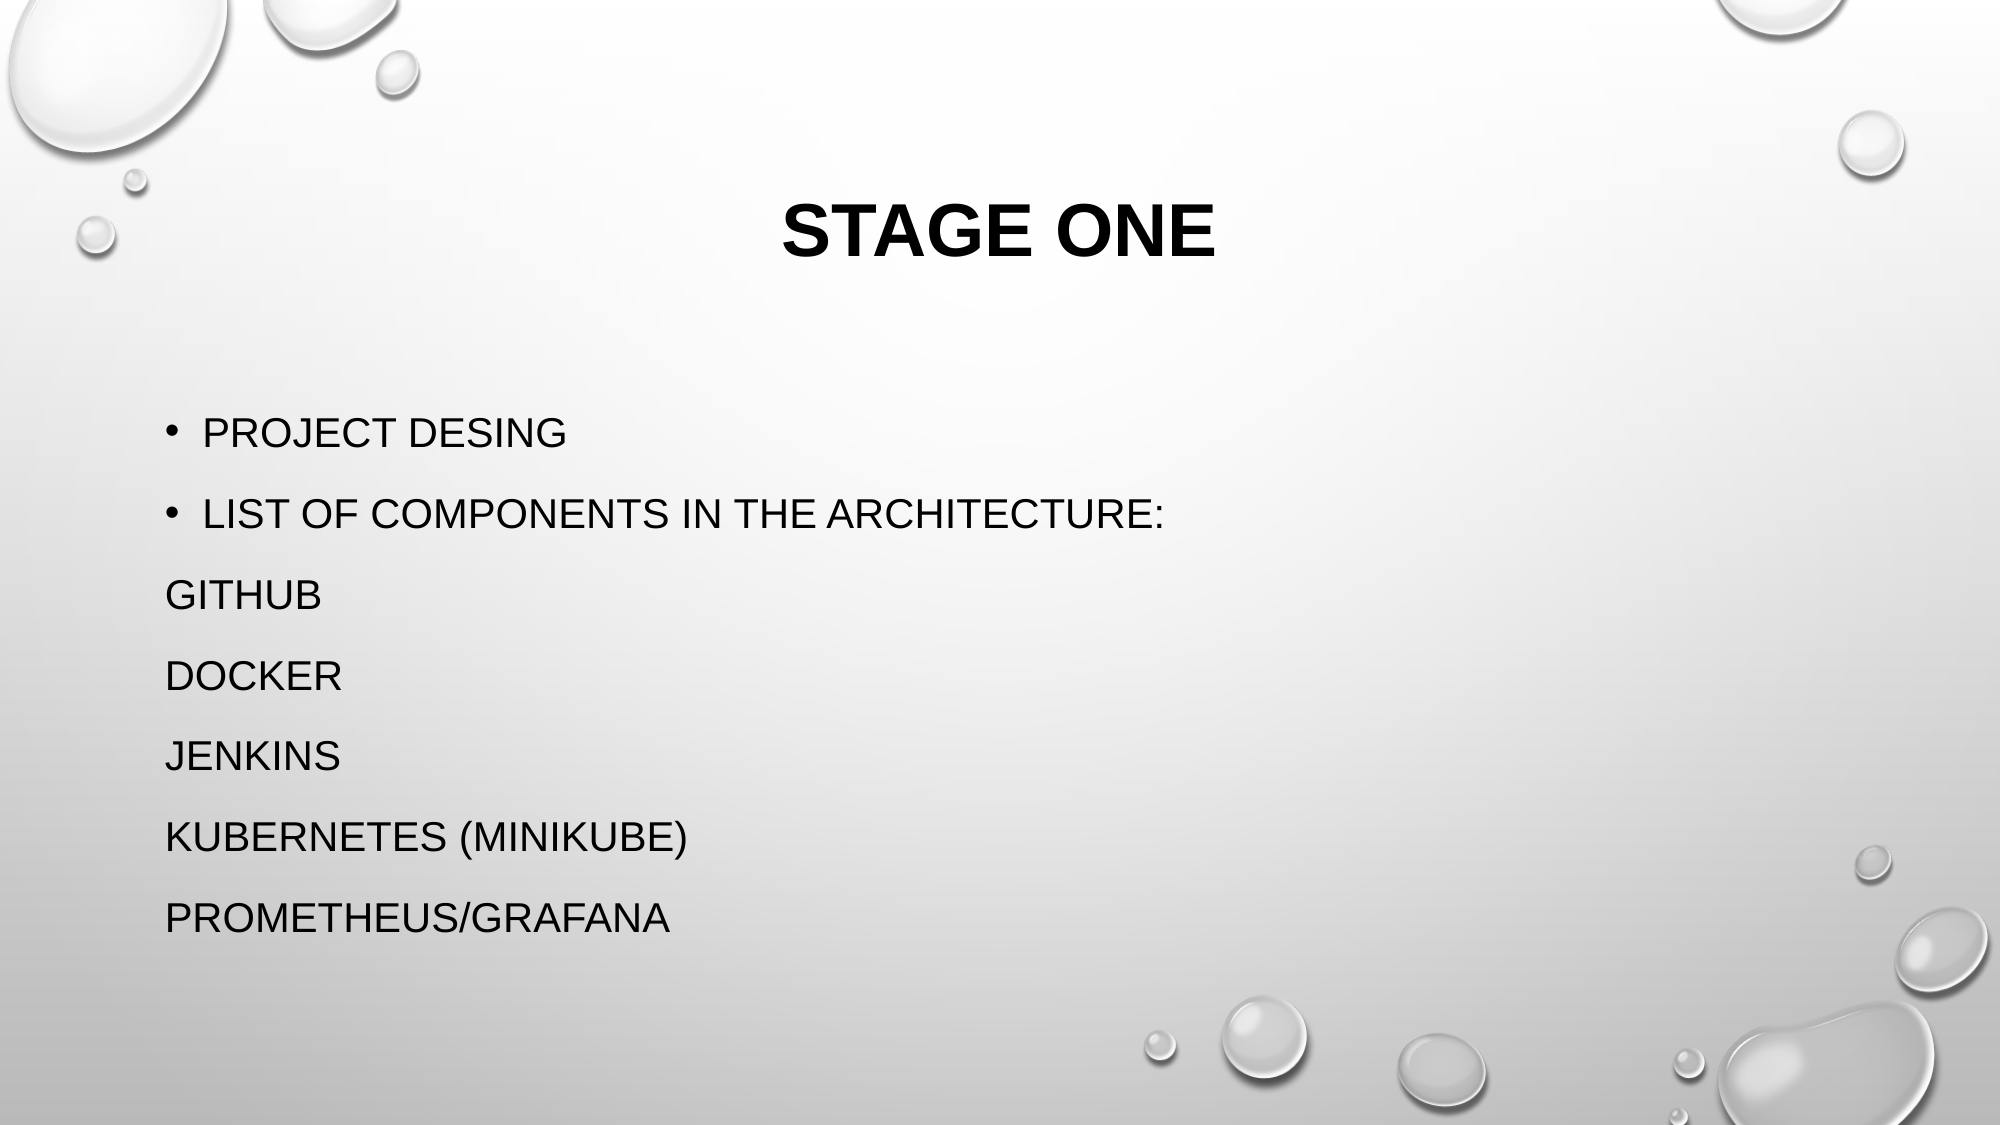

# Stage One
Project Desing
List of components in the architecture:
GitHub
Docker
Jenkins
Kubernetes (minikube)
Prometheus/Grafana